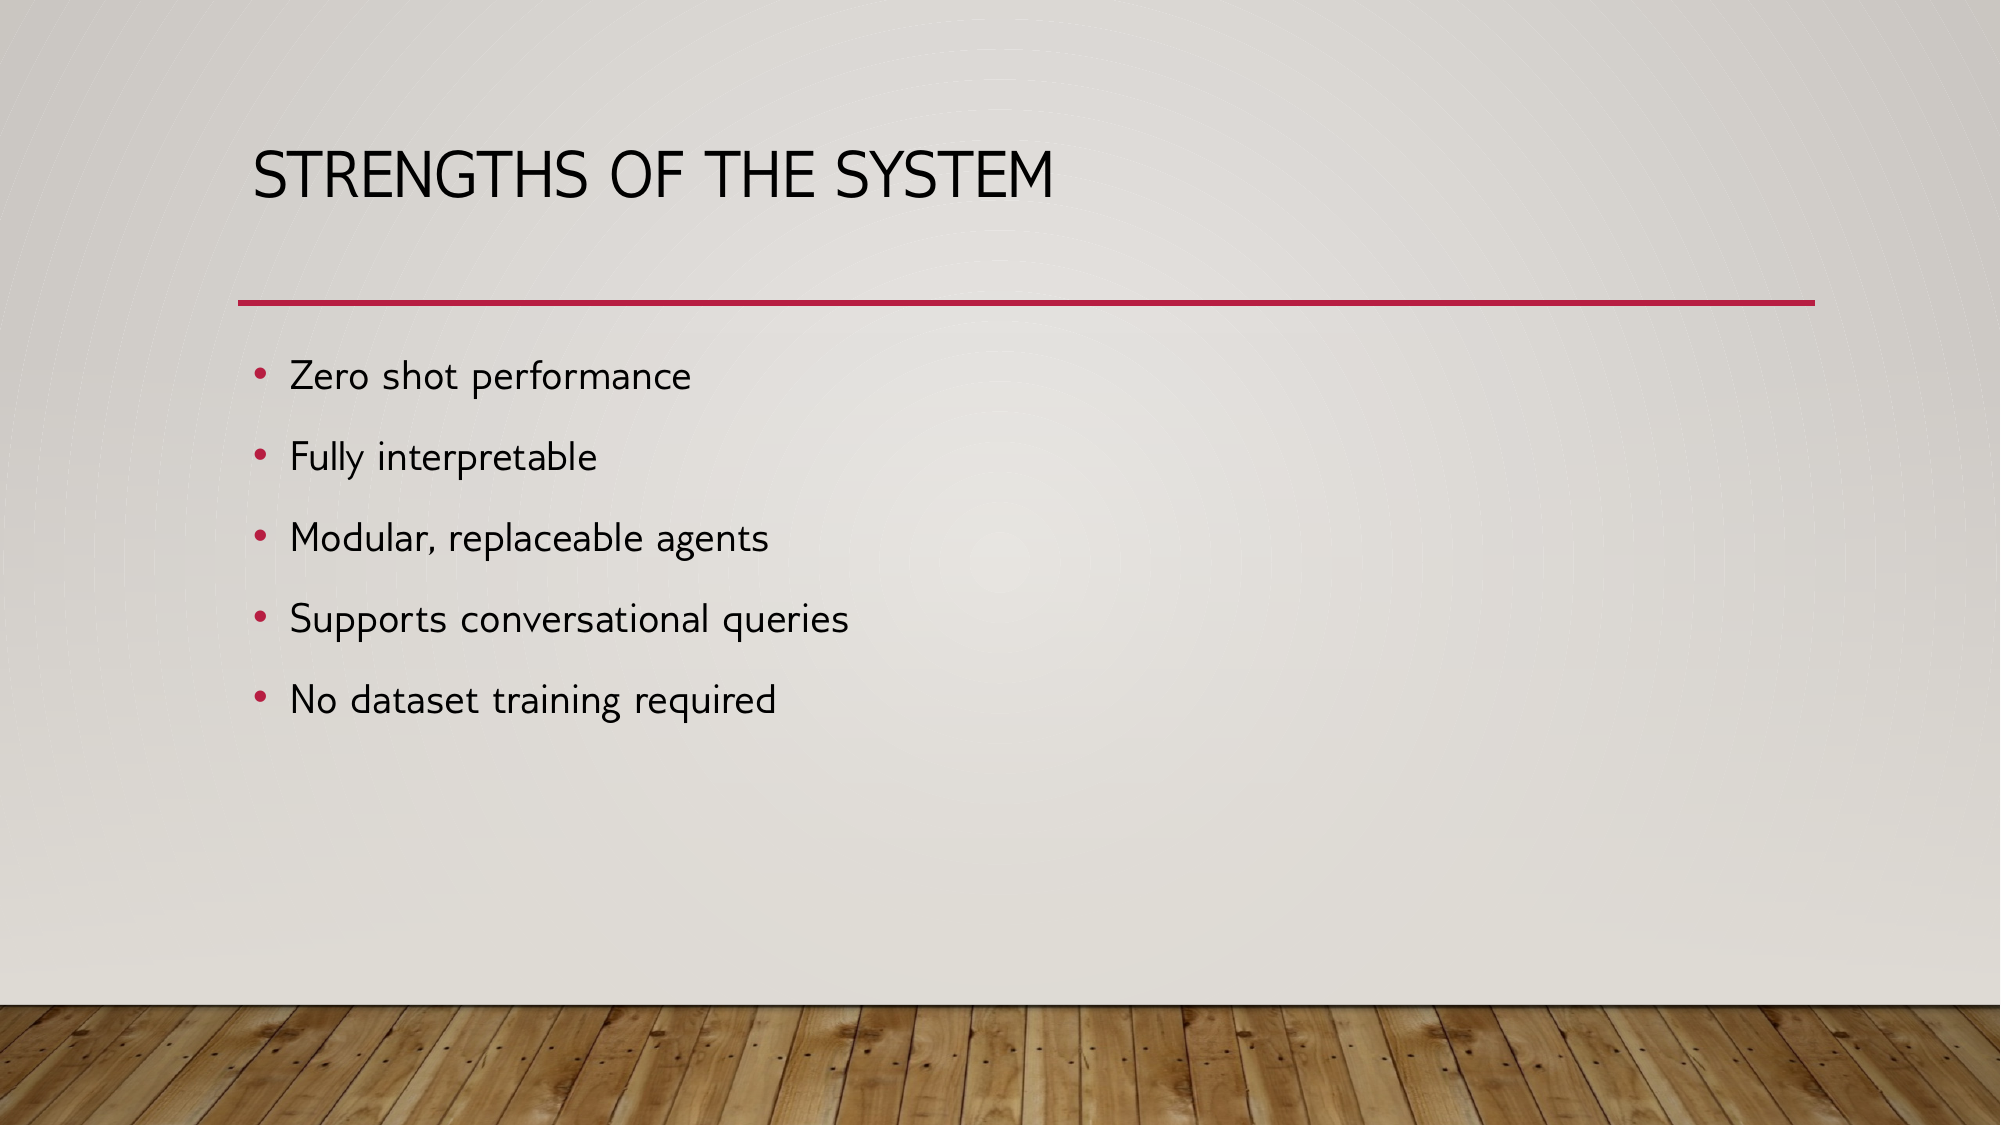

# Strengths of the system
Zero shot performance
Fully interpretable
Modular, replaceable agents
Supports conversational queries
No dataset training required